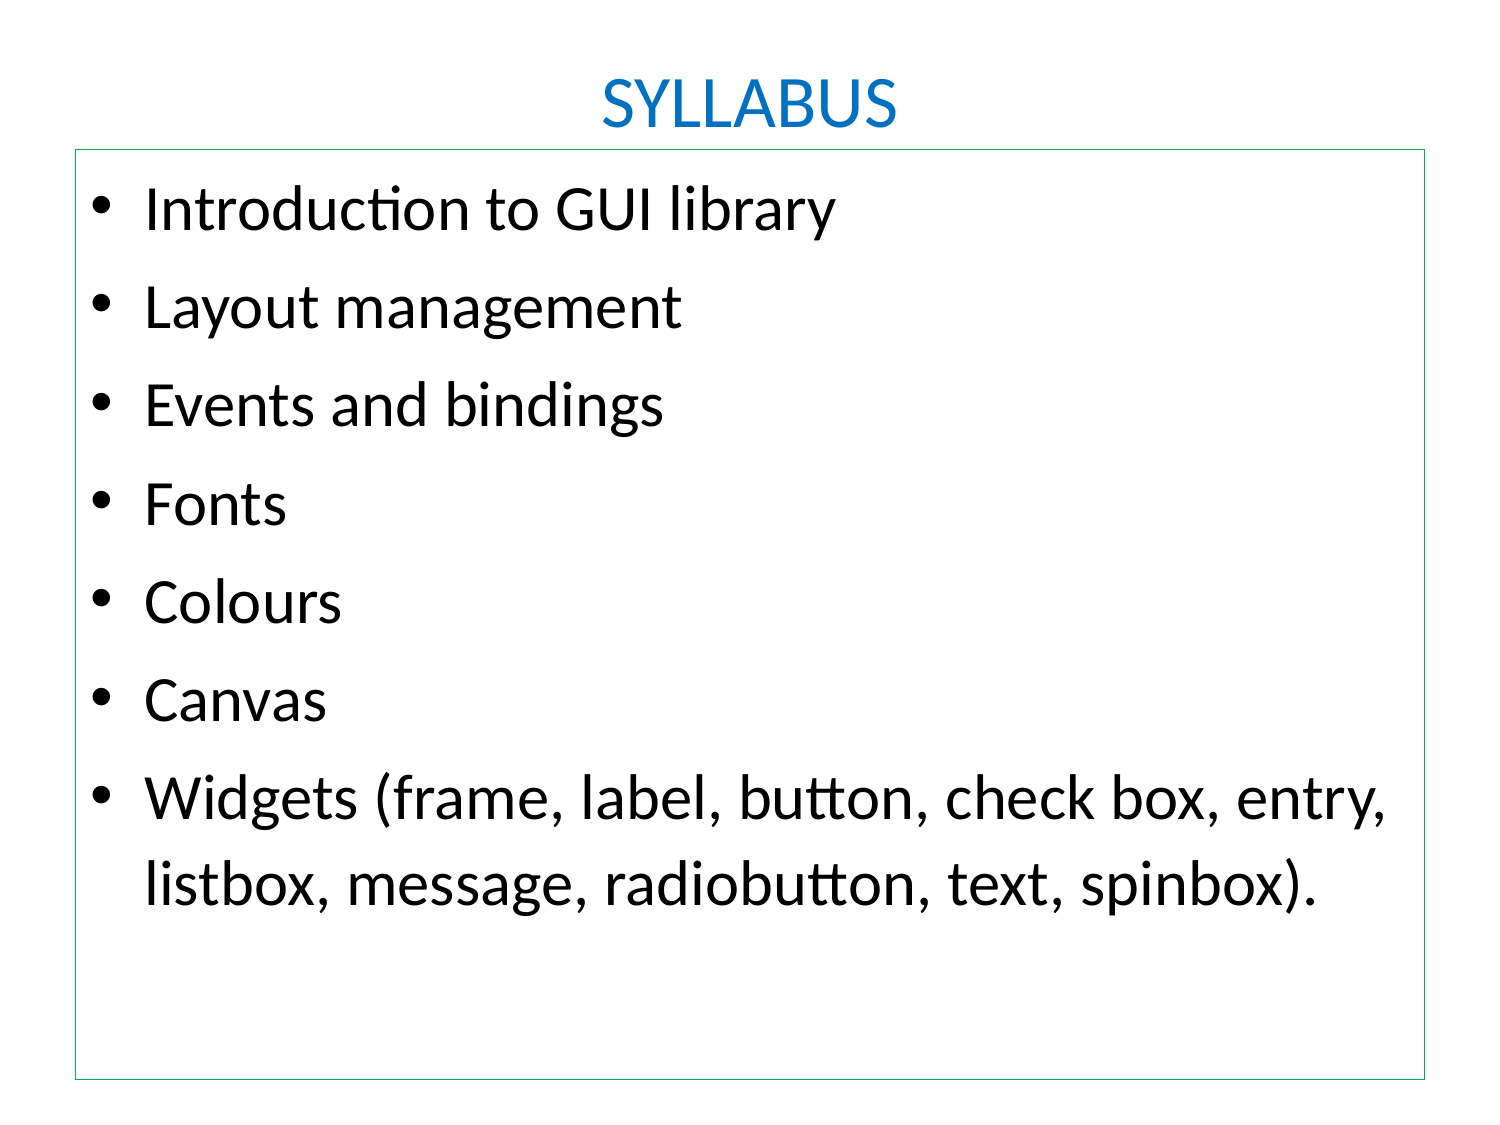

# SYLLABUS
Introduction to GUI library
Layout management
Events and bindings
Fonts
Colours
Canvas
Widgets (frame, label, button, check box, entry, listbox, message, radiobutton, text, spinbox).